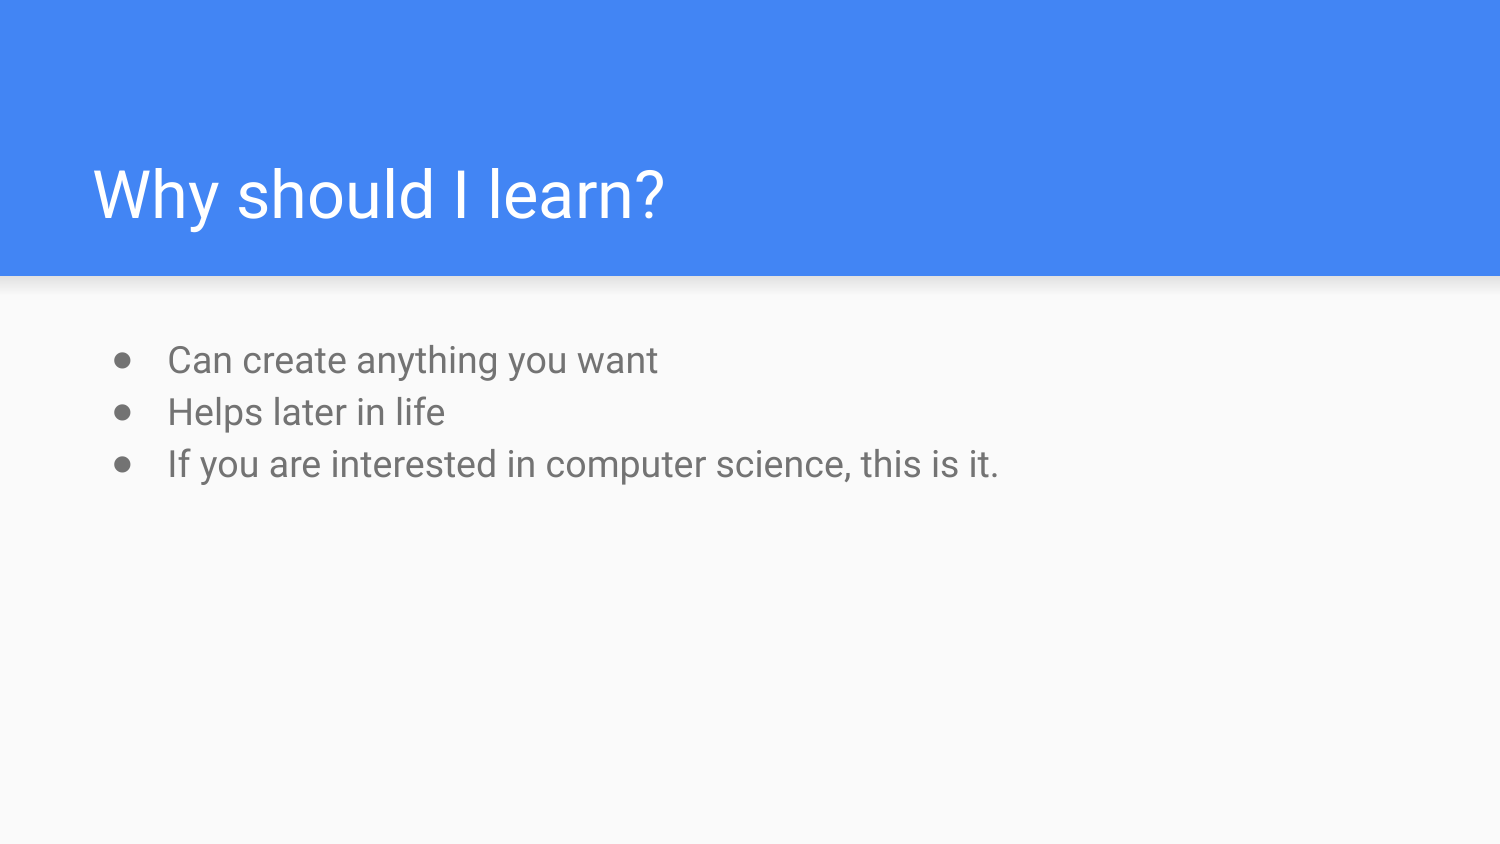

# Why should I learn?
Can create anything you want
Helps later in life
If you are interested in computer science, this is it.